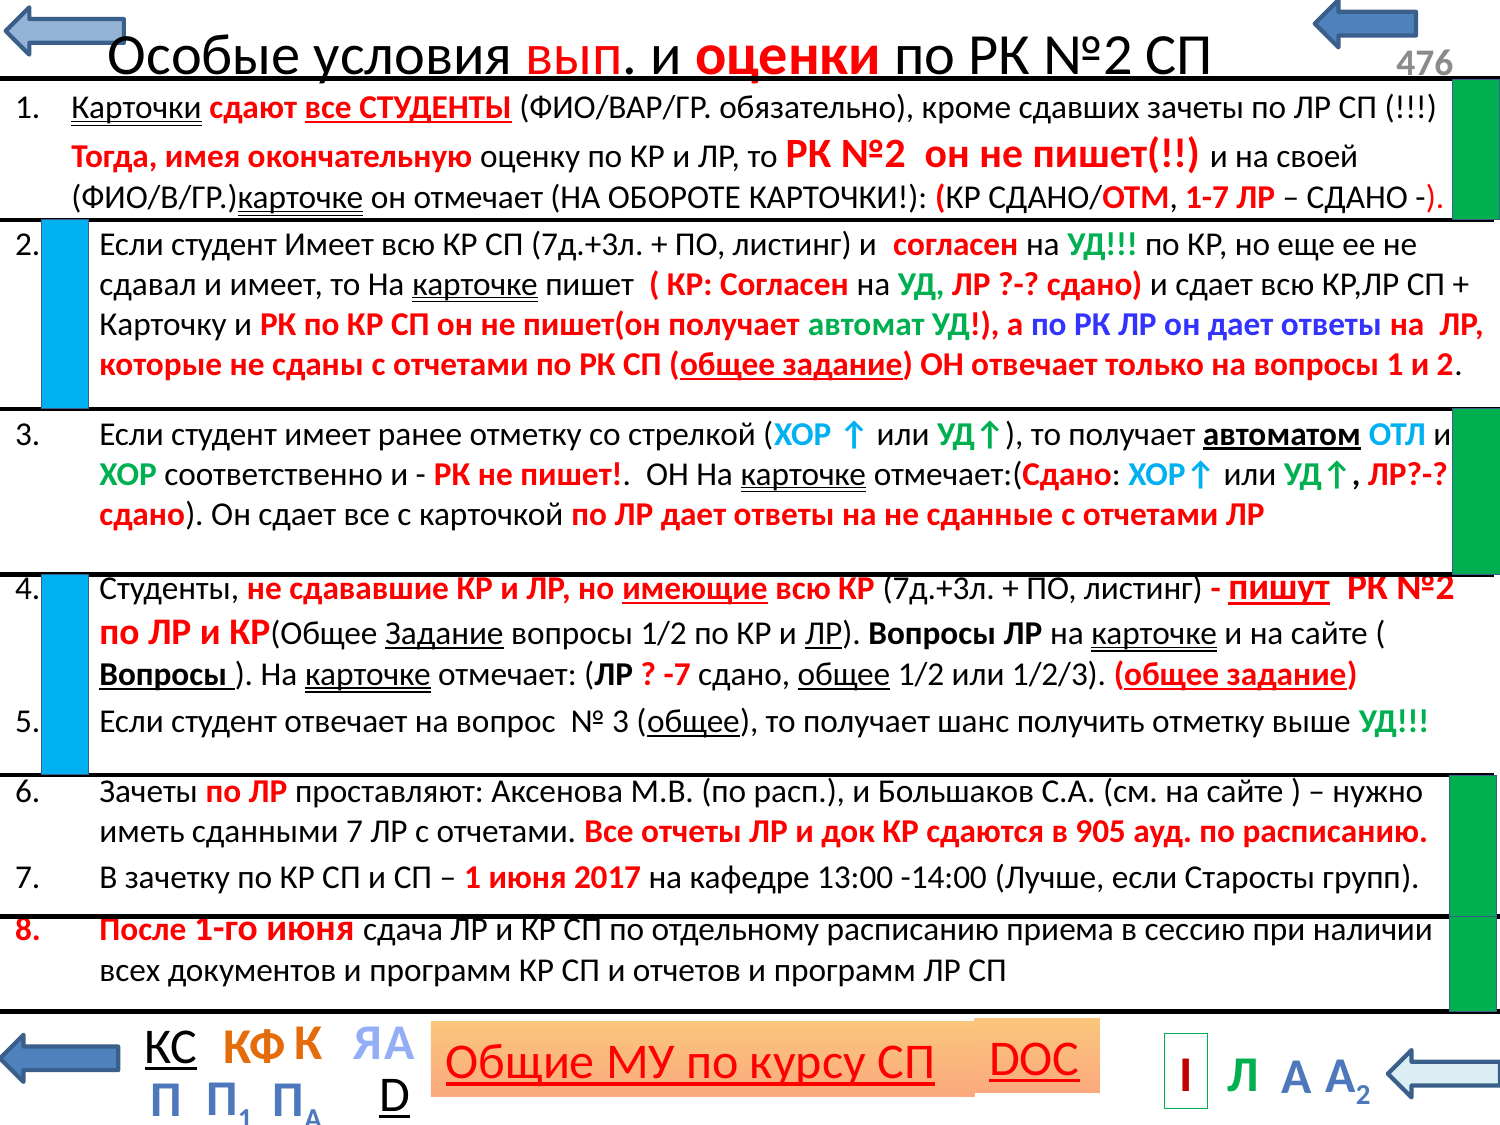

# Особые условия вып. и оценки по РК №2 СП
Карточки сдают все СТУДЕНТЫ (ФИО/ВАР/ГР. обязательно), кроме сдавших зачеты по ЛР СП (!!!) Тогда, имея окончательную оценку по КР и ЛР, то РК №2  он не пишет(!!) и на своей (ФИО/В/ГР.)карточке он отмечает (НА ОБОРОТЕ КАРТОЧКИ!): (КР СДАНО/ОТМ, 1-7 ЛР – СДАНО -).
Если студент Имеет всю КР СП (7д.+3л. + ПО, листинг) и  согласен на УД!!! по КР, но еще ее не сдавал и имеет, то На карточке пишет  ( КР: Согласен на УД, ЛР ?-? сдано) и сдает всю КР,ЛР СП + Карточку и РК по КР СП он не пишет(он получает автомат УД!), а по РК ЛР он дает ответы на  ЛР, которые не сданы c отчетами по РК СП (общее задание) ОН отвечает только на вопросы 1 и 2.

Если студент имеет ранее отметку со стрелкой (ХОР ↑ или УД↑), то получает автоматом ОТЛ и ХОР соответственно и - РК не пишет!.  ОН На карточке отмечает:(Сдано: ХОР↑ или УД↑, ЛР?-? сдано). Он сдает все с карточкой по ЛР дает ответы на не сданные c отчетами ЛР

Студенты, не сдававшие КР и ЛР, но имеющие всю КР (7д.+3л. + ПО, листинг) - пишут  РК №2 по ЛР и КР(Общее Задание вопросы 1/2 по КР и ЛР). Вопросы ЛР на карточке и на сайте (Вопросы ). На карточке отмечает: (ЛР ? -7 сдано, общее 1/2 или 1/2/3). (общее задание)
Если студент отвечает на вопрос  № 3 (общее), то получает шанс получить отметку выше УД!!!

Зачеты по ЛР проставляют: Аксенова М.В. (по расп.), и Большаков С.А. (см. на сайте ) – нужно иметь сданными 7 ЛР с отчетами. Все отчеты ЛР и док КР сдаются в 905 ауд. по расписанию.
В зачетку по КР СП и СП – 1 июня 2017 на кафедре 13:00 -14:00 (Лучше, если Старосты групп).
После 1-го июня сдача ЛР и КР СП по отдельному расписанию приема в сессию при наличии всех документов и программ КР СП и отчетов и программ ЛР СП